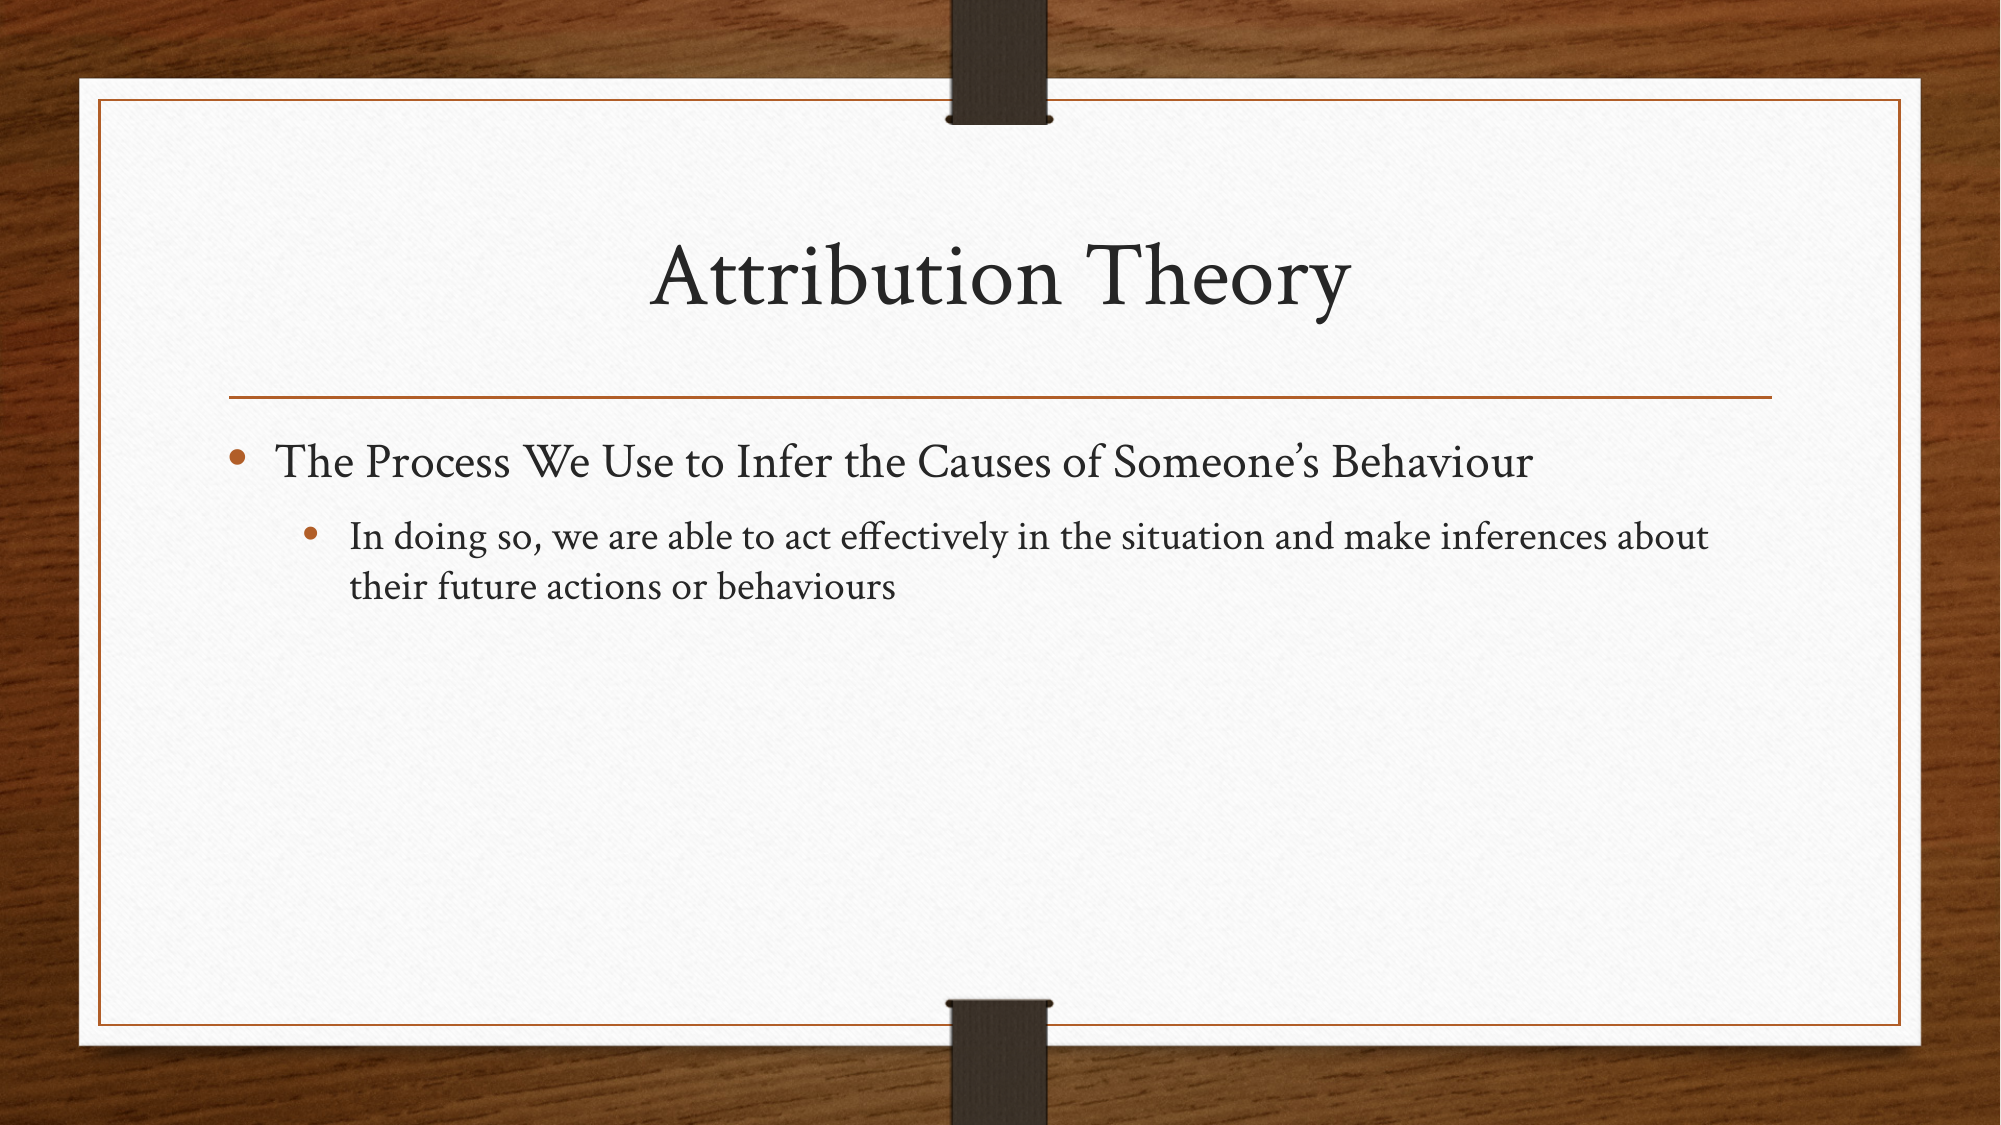

# Attribution Theory
The Process We Use to Infer the Causes of Someone’s Behaviour
In doing so, we are able to act effectively in the situation and make inferences about their future actions or behaviours